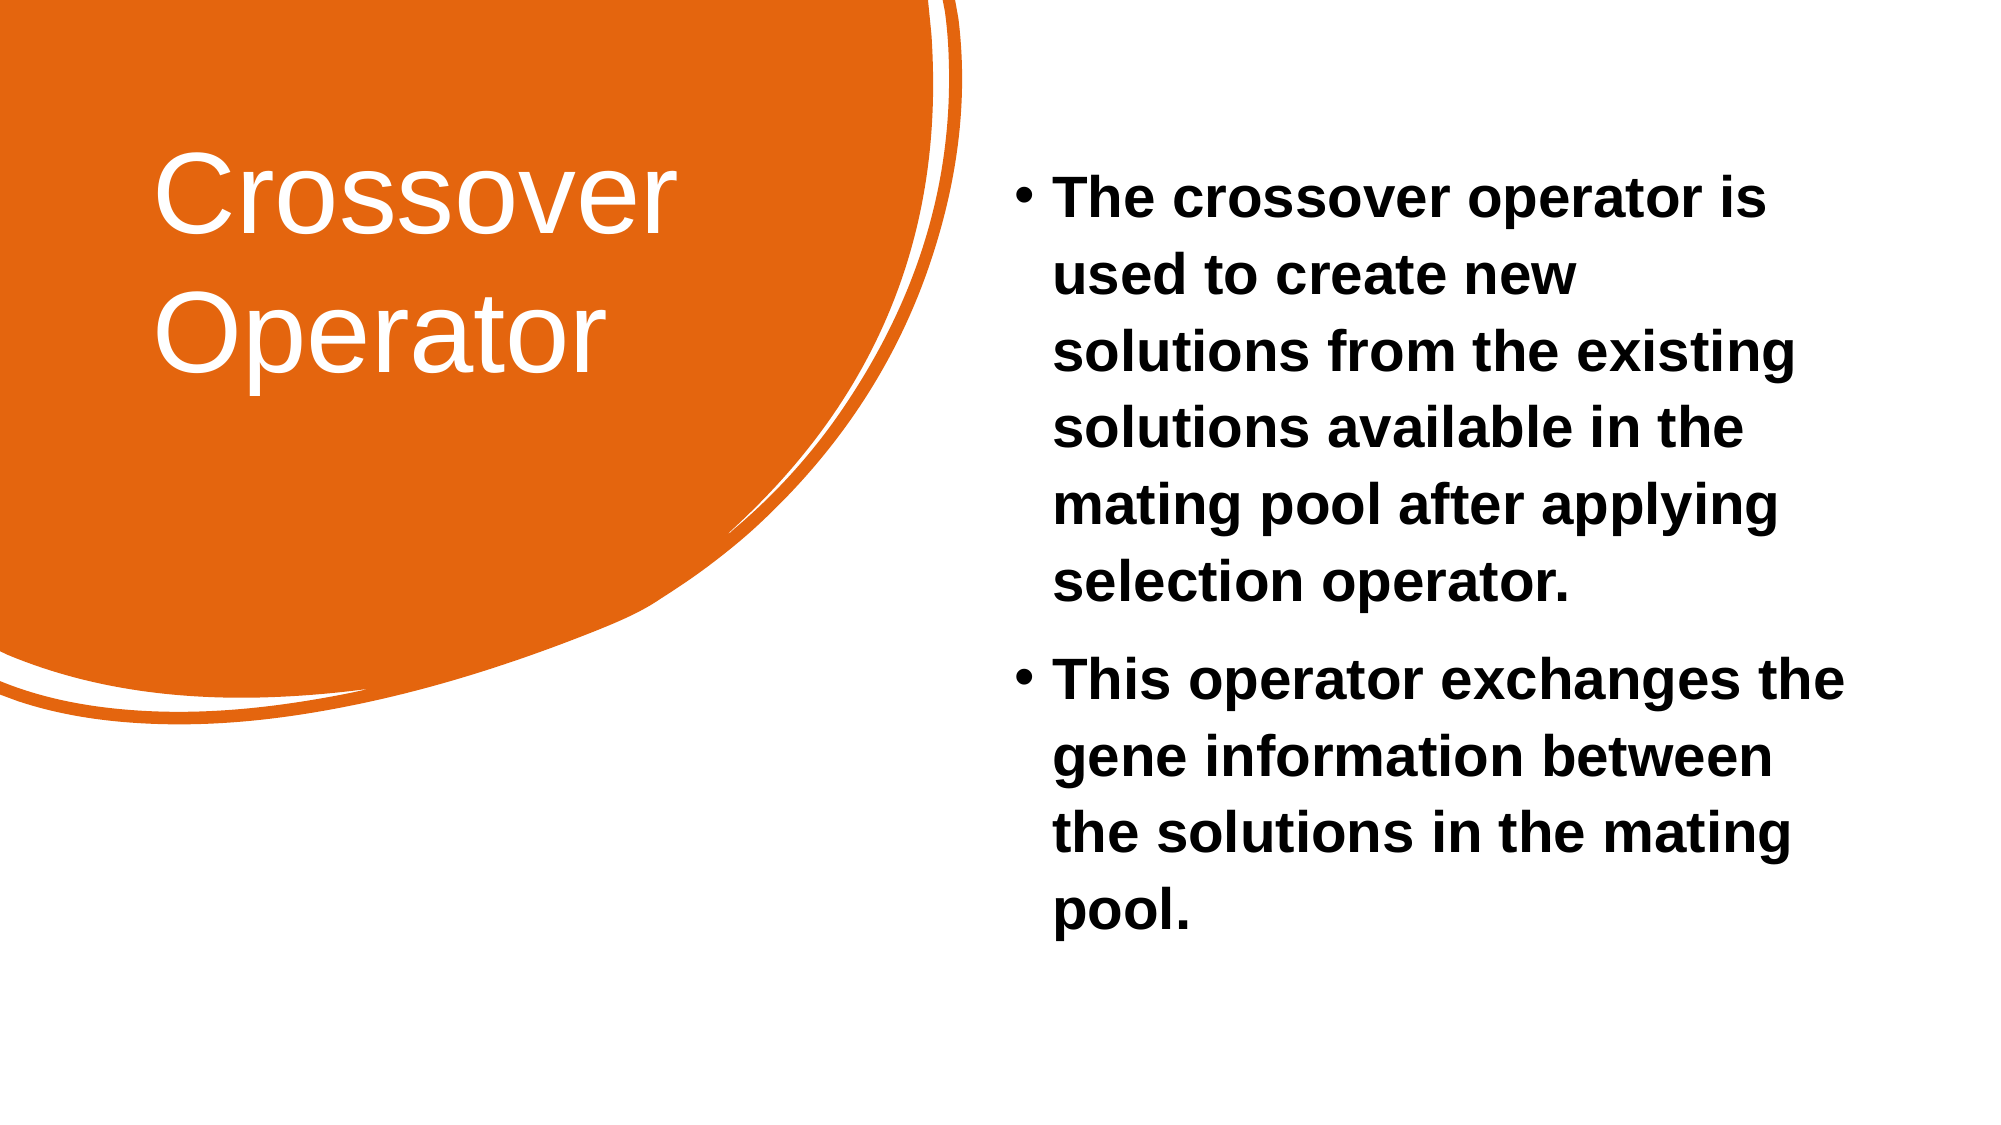

# Crossover Operator
The crossover operator is used to create new solutions from the existing solutions available in the mating pool after applying selection operator.
This operator exchanges the gene information between the solutions in the mating pool.